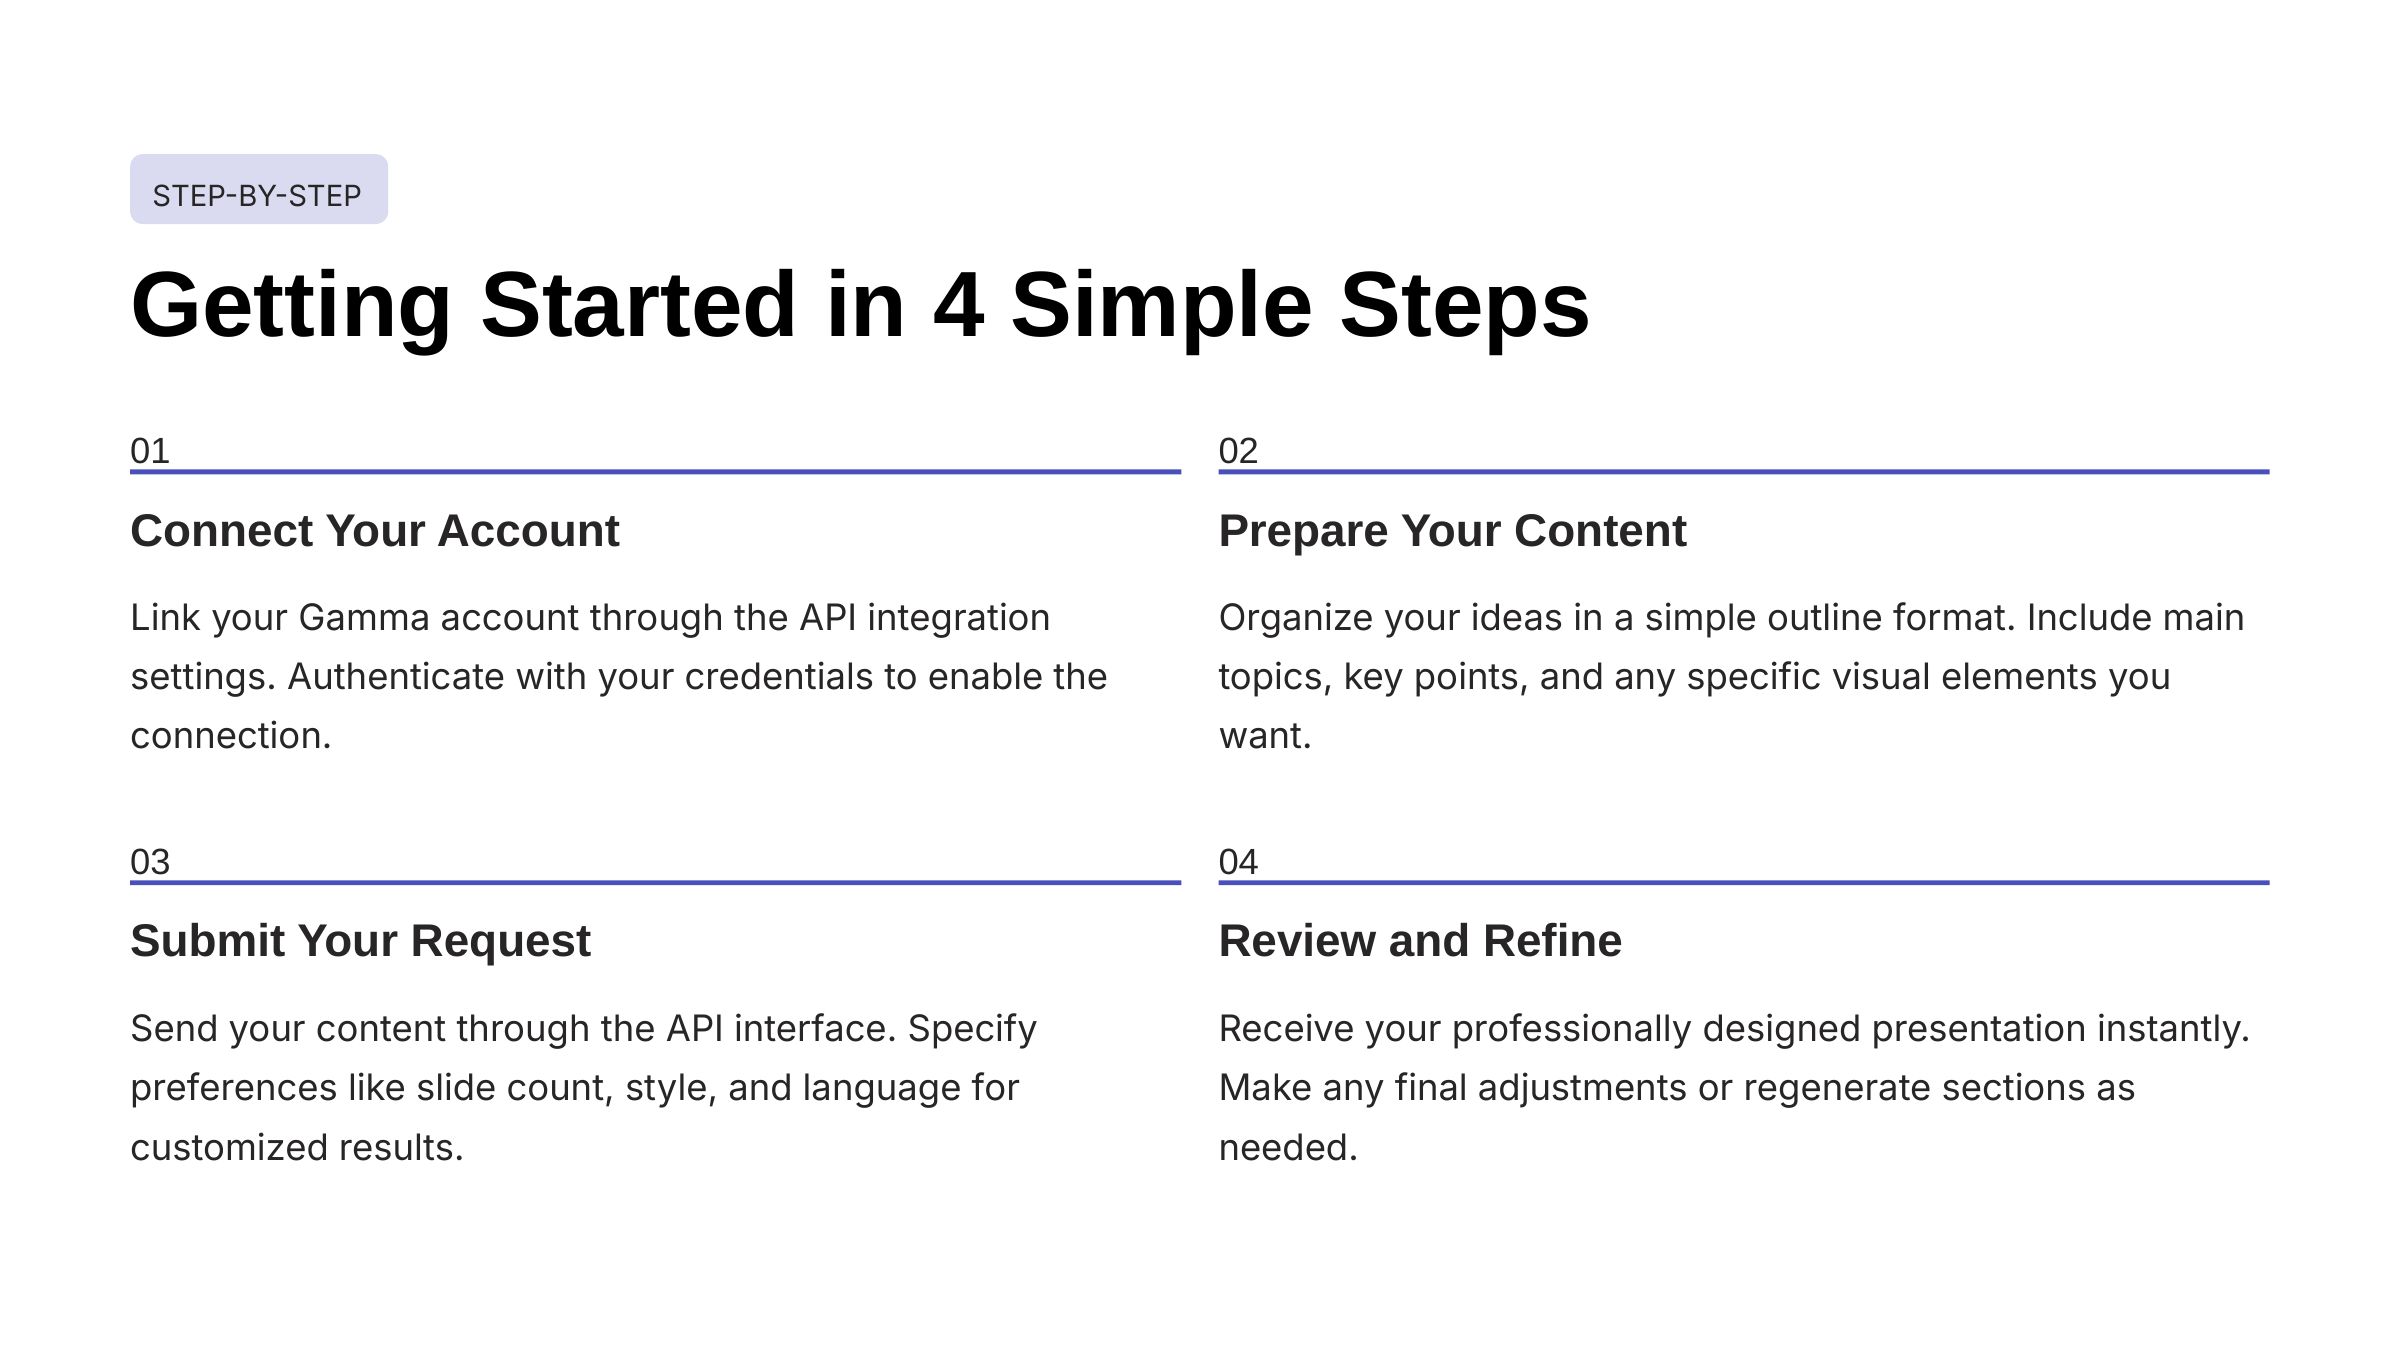

STEP-BY-STEP
Getting Started in 4 Simple Steps
01
02

Connect Your Account
Prepare Your Content
Link your Gamma account through the API integration settings. Authenticate with your credentials to enable the connection.
Organize your ideas in a simple outline format. Include main topics, key points, and any specific visual elements you want.
03
04

Submit Your Request
Review and Refine
Send your content through the API interface. Specify preferences like slide count, style, and language for customized results.
Receive your professionally designed presentation instantly. Make any final adjustments or regenerate sections as needed.